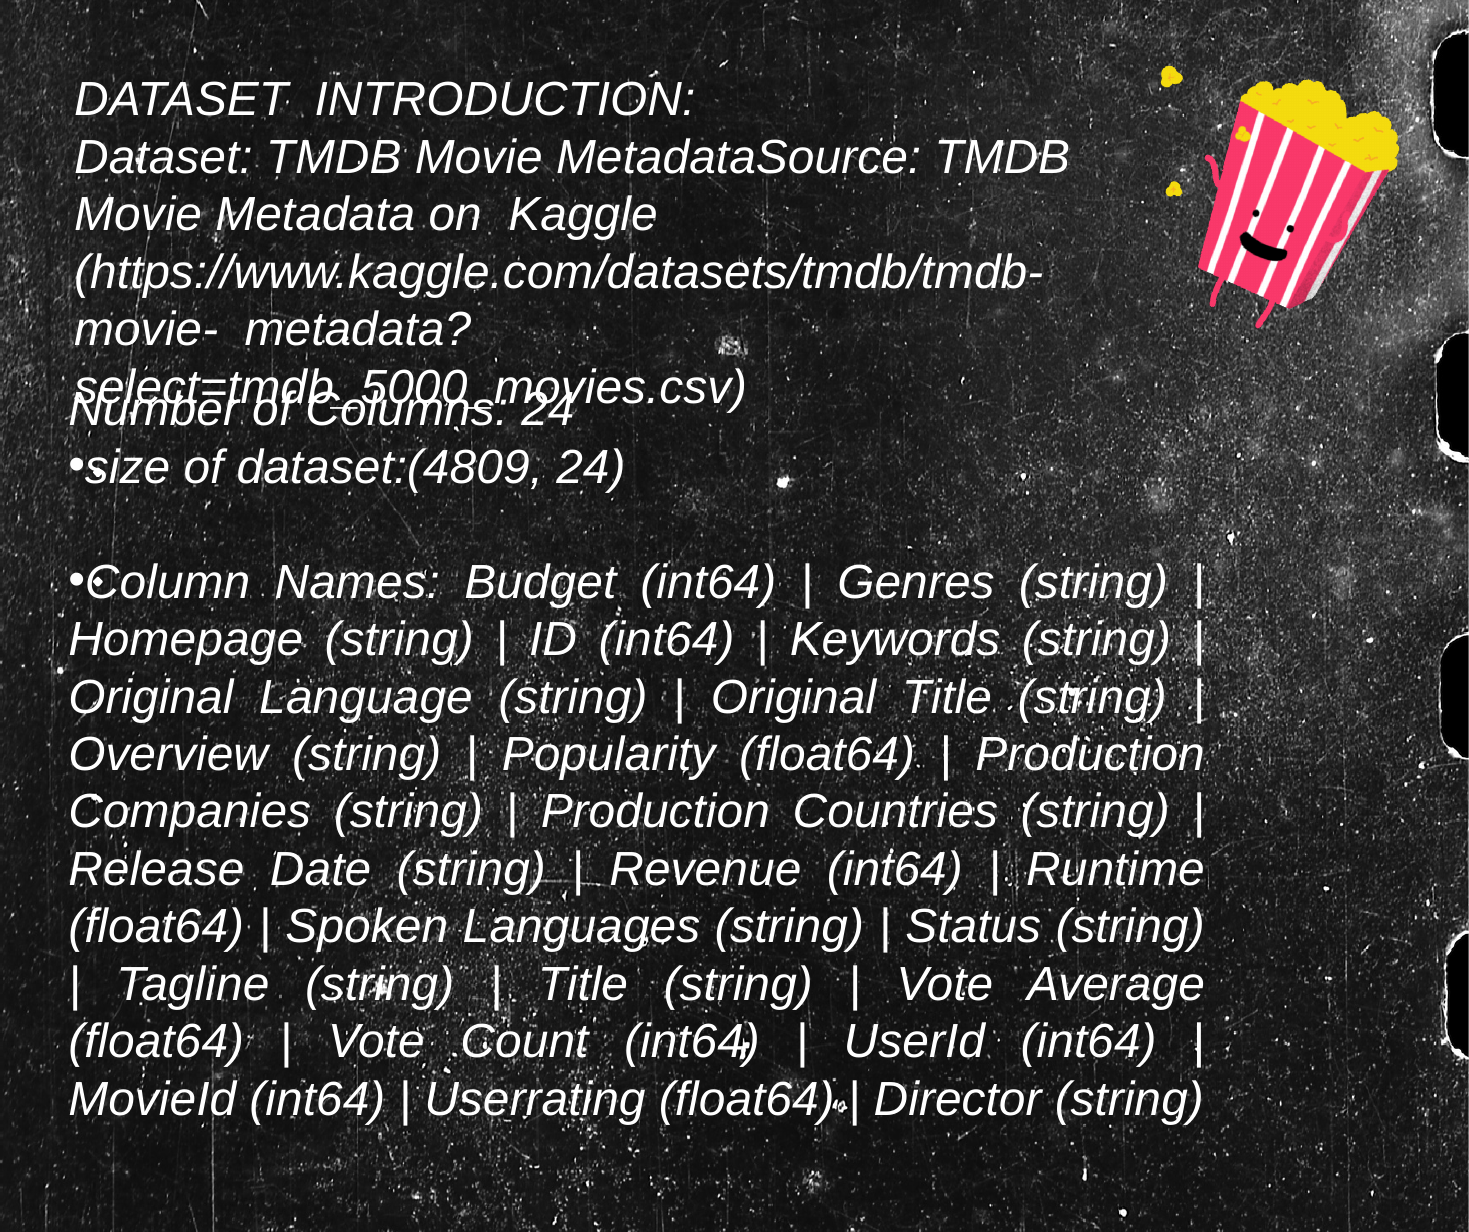

DATASET  INTRODUCTION:
Dataset: TMDB Movie MetadataSource: TMDB Movie Metadata on  Kaggle (https://www.kaggle.com/datasets/tmdb/tmdb-movie-  metadata?select=tmdb_5000_movies.csv)
Number of Columns: 24
size of dataset:(4809, 24)

Column Names: Budget (int64) | Genres (string) | Homepage (string) | ID (int64) | Keywords (string) | Original Language (string) | Original Title (string) | Overview (string) | Popularity (float64) | Production Companies (string) | Production Countries (string) | Release Date (string) | Revenue (int64) | Runtime (float64) | Spoken Languages (string) | Status (string) | Tagline (string) | Title (string) | Vote Average (float64) | Vote Count (int64) | UserId (int64) | MovieId (int64) | Userrating (float64) | Director (string)